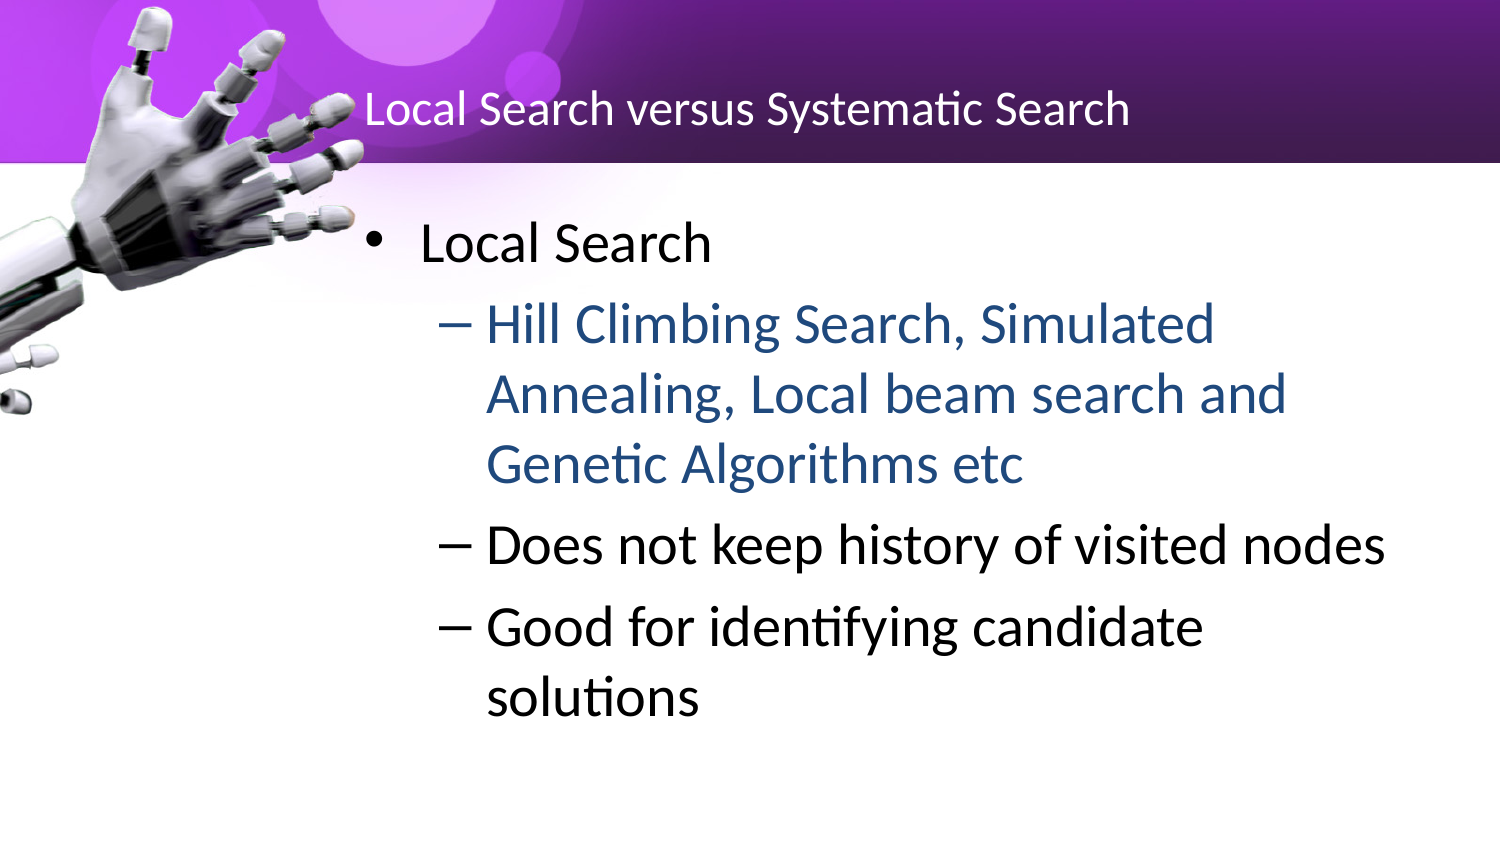

# Local Search versus Systematic Search
Local Search
Hill Climbing Search, Simulated Annealing, Local beam search and Genetic Algorithms etc
Does not keep history of visited nodes
Good for identifying candidate solutions